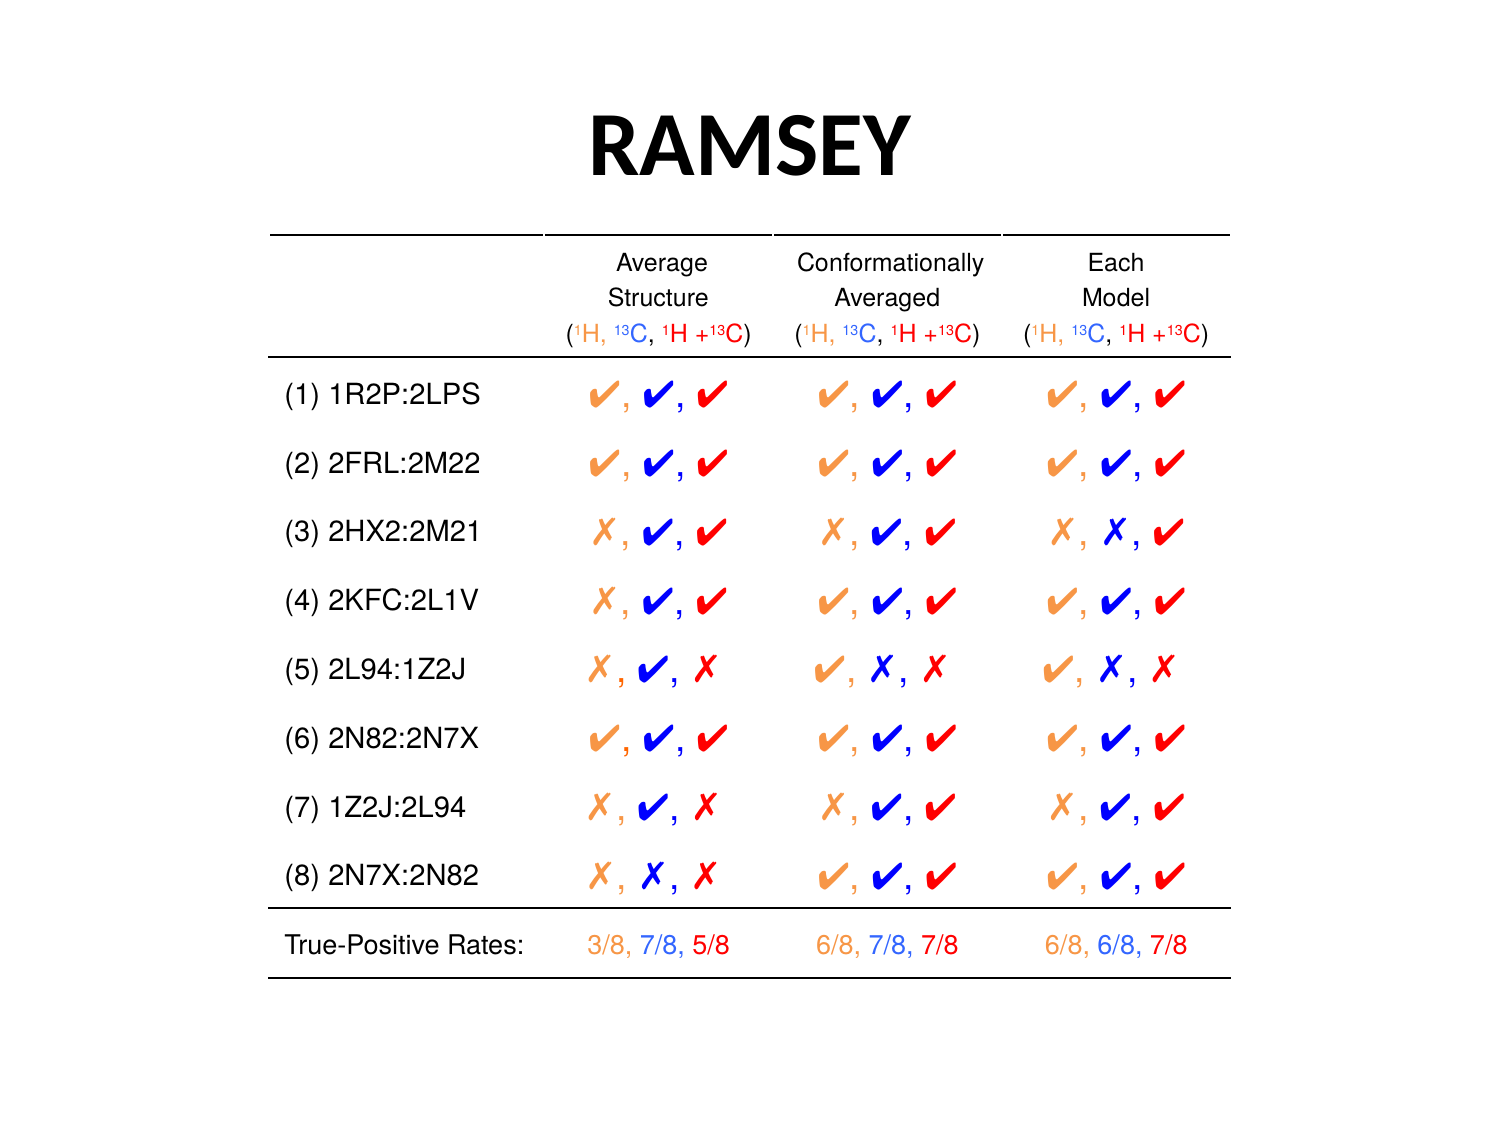

# RAMSEY
|  | Average Structure (1H, 13C, 1H +13C) | Conformationally Averaged (1H, 13C, 1H +13C) | Each Model (1H, 13C, 1H +13C) |
| --- | --- | --- | --- |
| (1) 1R2P:2LPS | ✔, ✔, ✔ | ✔, ✔, ✔ | ✔, ✔, ✔ |
| (2) 2FRL:2M22 | ✔, ✔, ✔ | ✔, ✔, ✔ | ✔, ✔, ✔ |
| (3) 2HX2:2M21 | ✗, ✔, ✔ | ✗, ✔, ✔ | ✗, ✗, ✔ |
| (4) 2KFC:2L1V | ✗, ✔, ✔ | ✔, ✔, ✔ | ✔, ✔, ✔ |
| (5) 2L94:1Z2J | ✗, ✔, ✗ | ✔, ✗, ✗ | ✔, ✗, ✗ |
| (6) 2N82:2N7X | ✔, ✔, ✔ | ✔, ✔, ✔ | ✔, ✔, ✔ |
| (7) 1Z2J:2L94 | ✗, ✔, ✗ | ✗, ✔, ✔ | ✗, ✔, ✔ |
| (8) 2N7X:2N82 | ✗, ✗, ✗ | ✔, ✔, ✔ | ✔, ✔, ✔ |
| True-Positive Rates: | 3/8, 7/8, 5/8 | 6/8, 7/8, 7/8 | 6/8, 6/8, 7/8 |